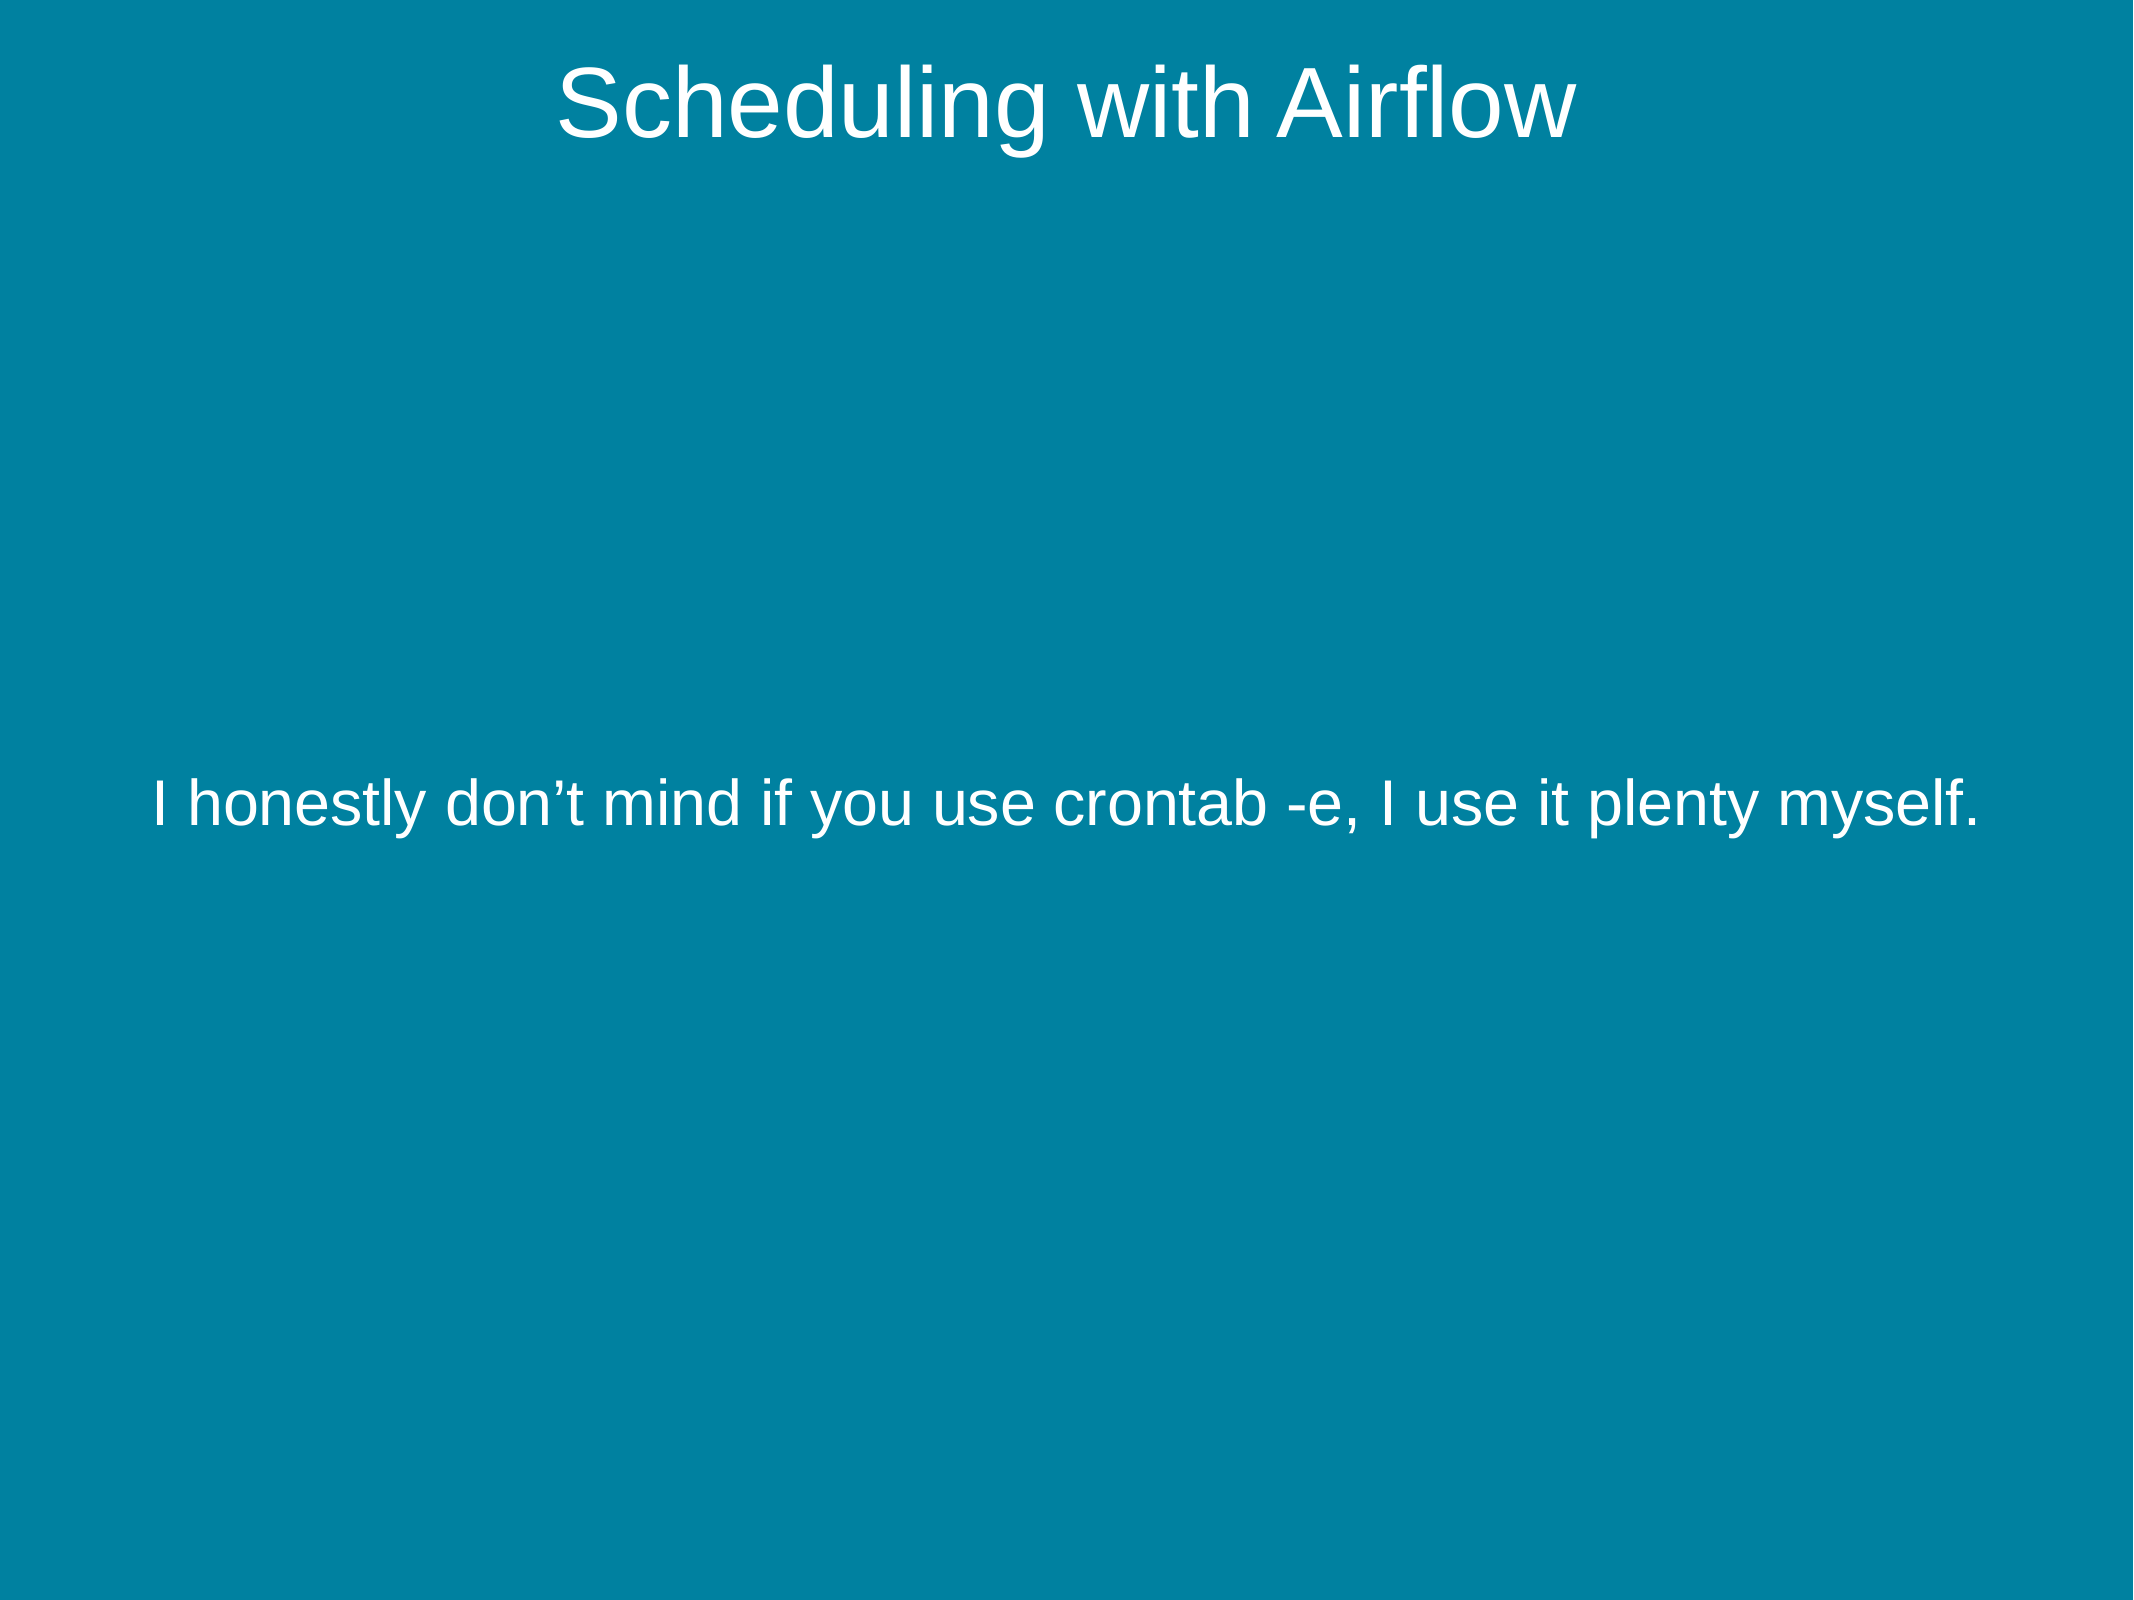

Scheduling with Airflow
I honestly don’t mind if you use crontab -e, I use it plenty myself.